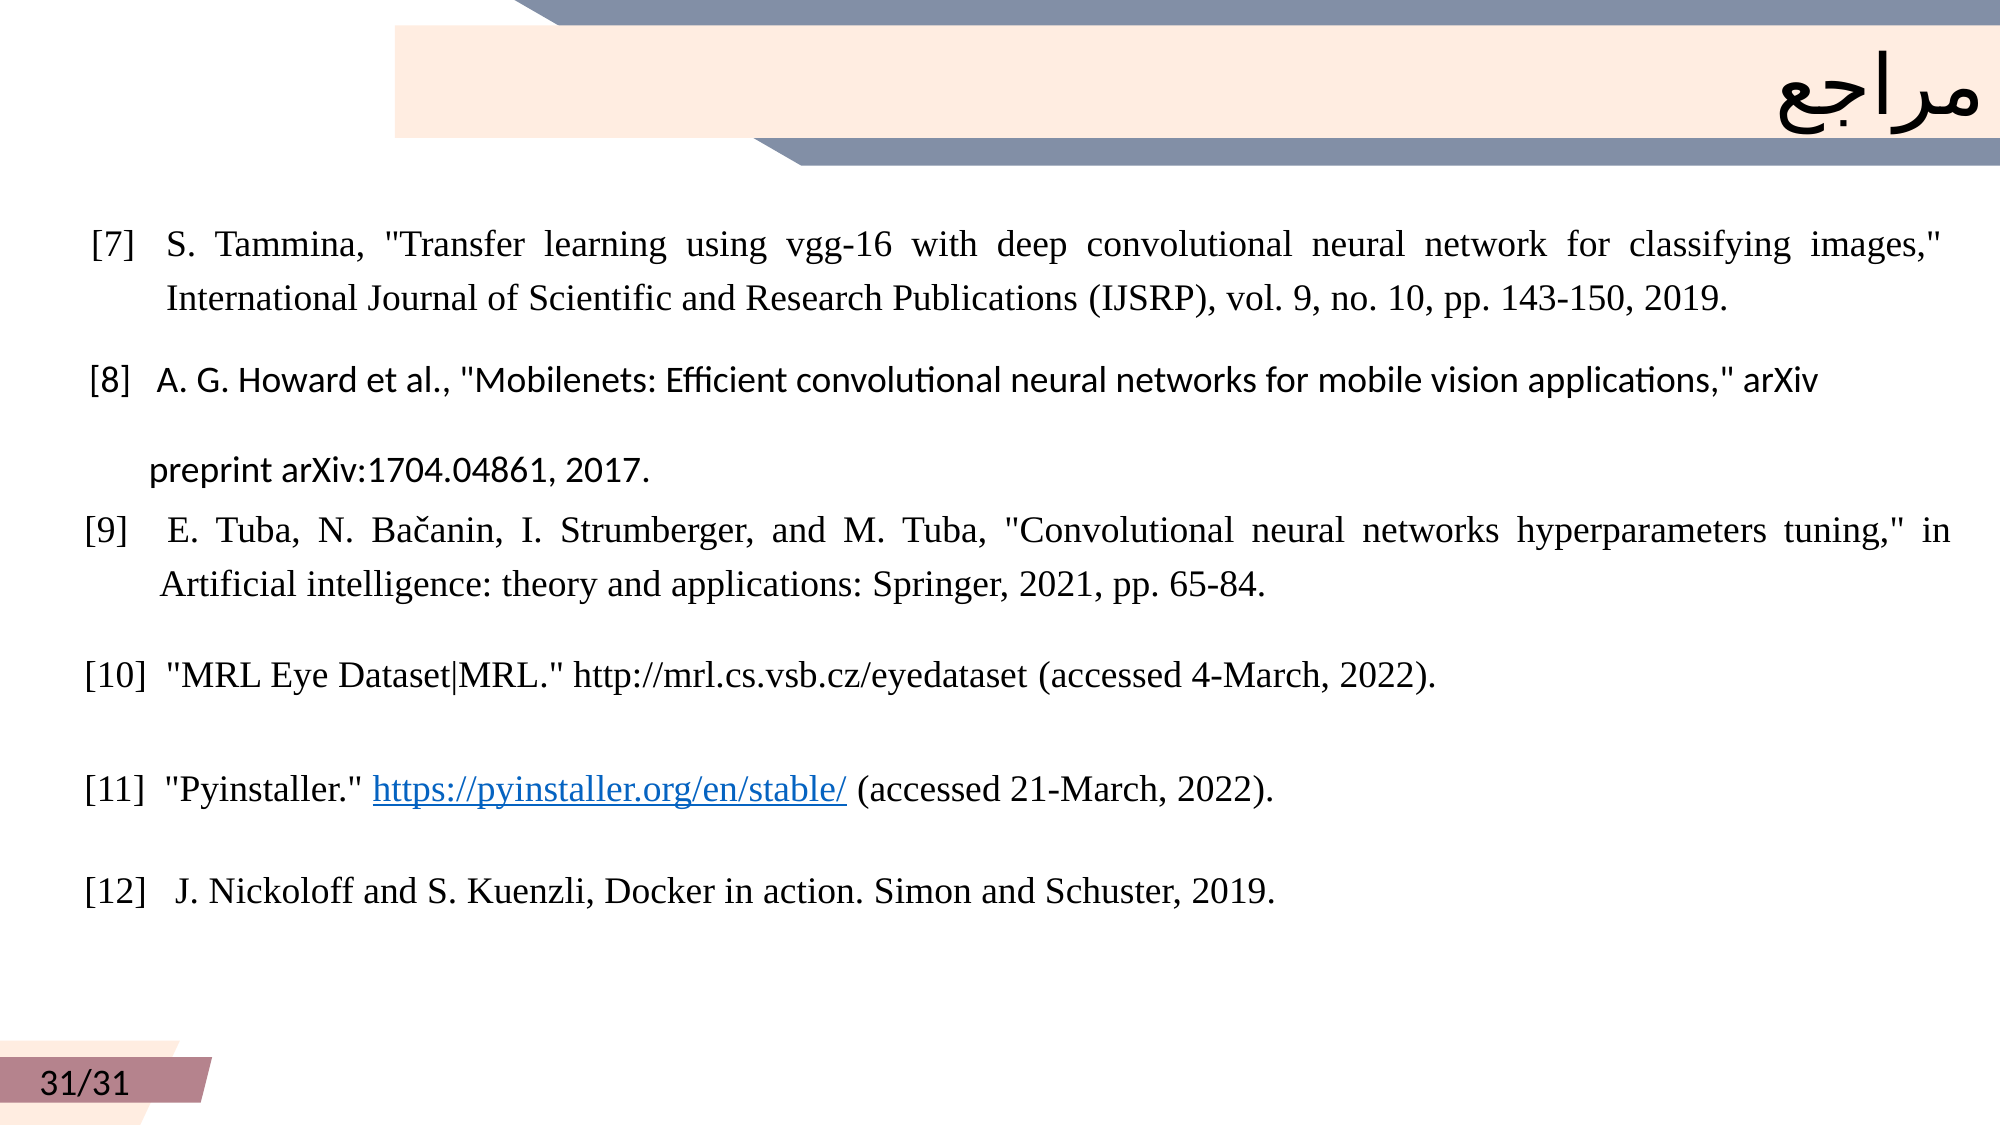

مراجع

[7]	S. Tammina, "Transfer learning using vgg-16 with deep convolutional neural network for classifying images," International Journal of Scientific and Research Publications (IJSRP), vol. 9, no. 10, pp. 143-150, 2019.
[8]   A. G. Howard et al., "Mobilenets: Efficient convolutional neural networks for mobile vision applications," arXiv
       preprint arXiv:1704.04861, 2017.
[9] 	E. Tuba, N. Bačanin, I. Strumberger, and M. Tuba, "Convolutional neural networks hyperparameters tuning," in Artificial intelligence: theory and applications: Springer, 2021, pp. 65-84.
[10]  "MRL Eye Dataset|MRL." http://mrl.cs.vsb.cz/eyedataset (accessed 4-March, 2022).
[11]  "Pyinstaller." https://pyinstaller.org/en/stable/ (accessed 21-March, 2022).
[12]   J. Nickoloff and S. Kuenzli, Docker in action. Simon and Schuster, 2019.

31/31